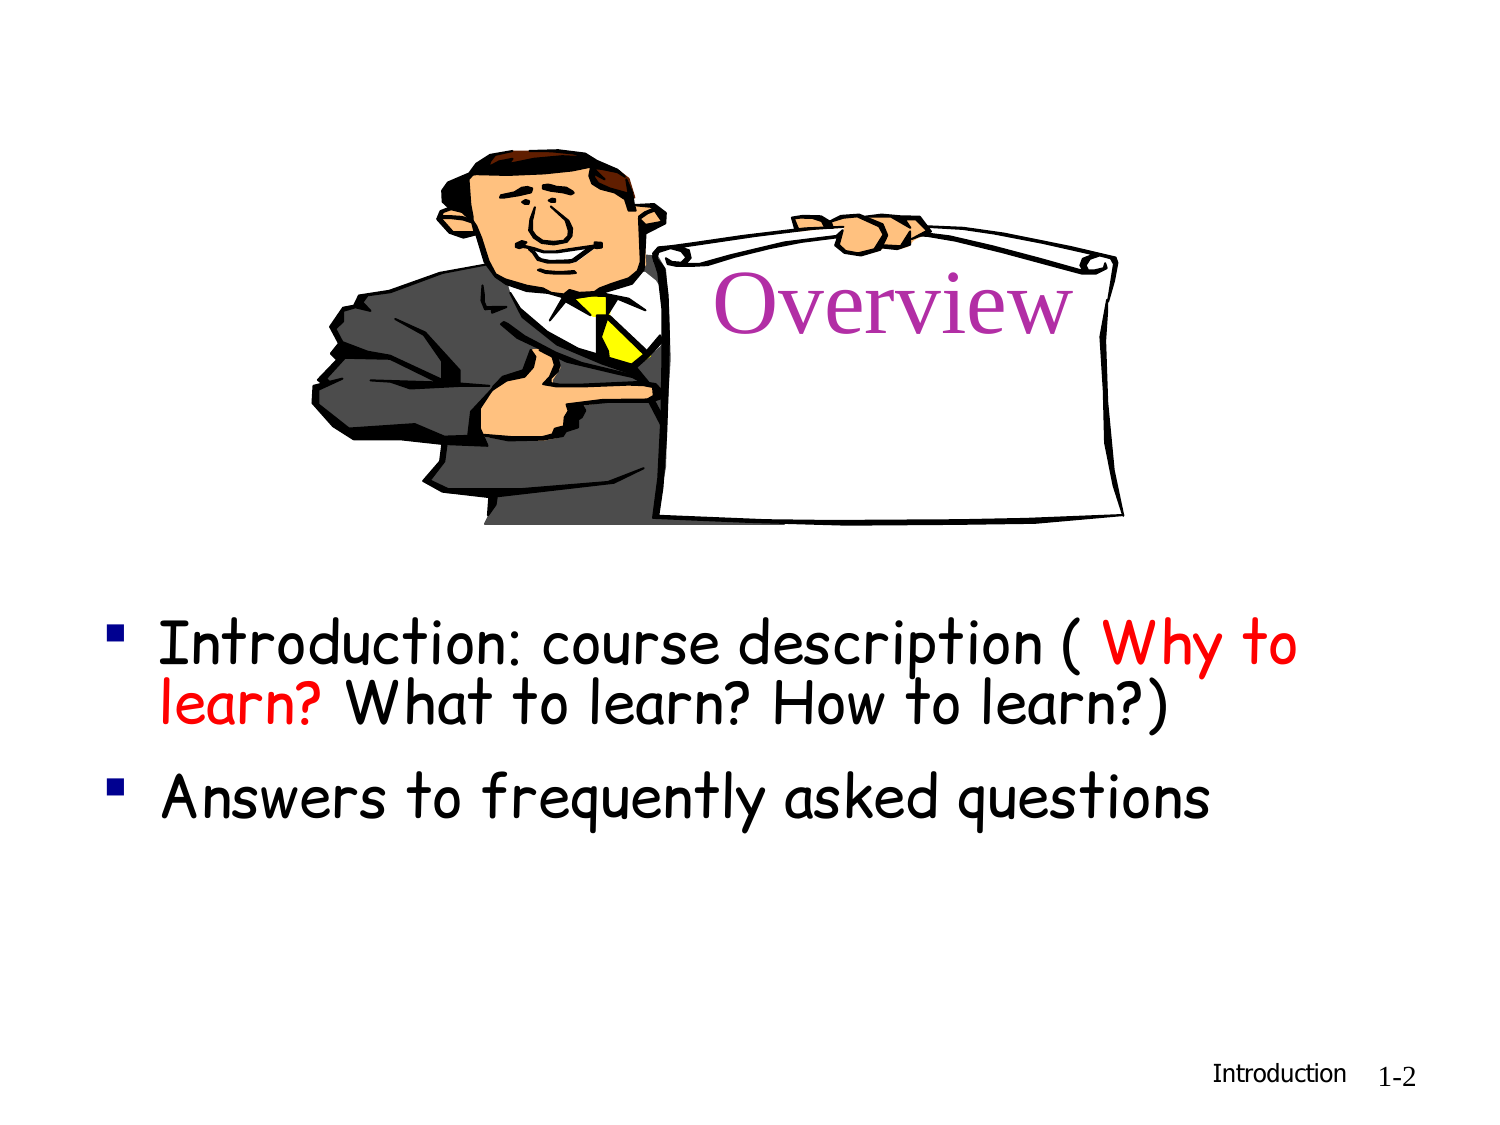

Overview
Introduction: course description ( Why to learn? What to learn? How to learn?)
Answers to frequently asked questions

 Introduction
1-2